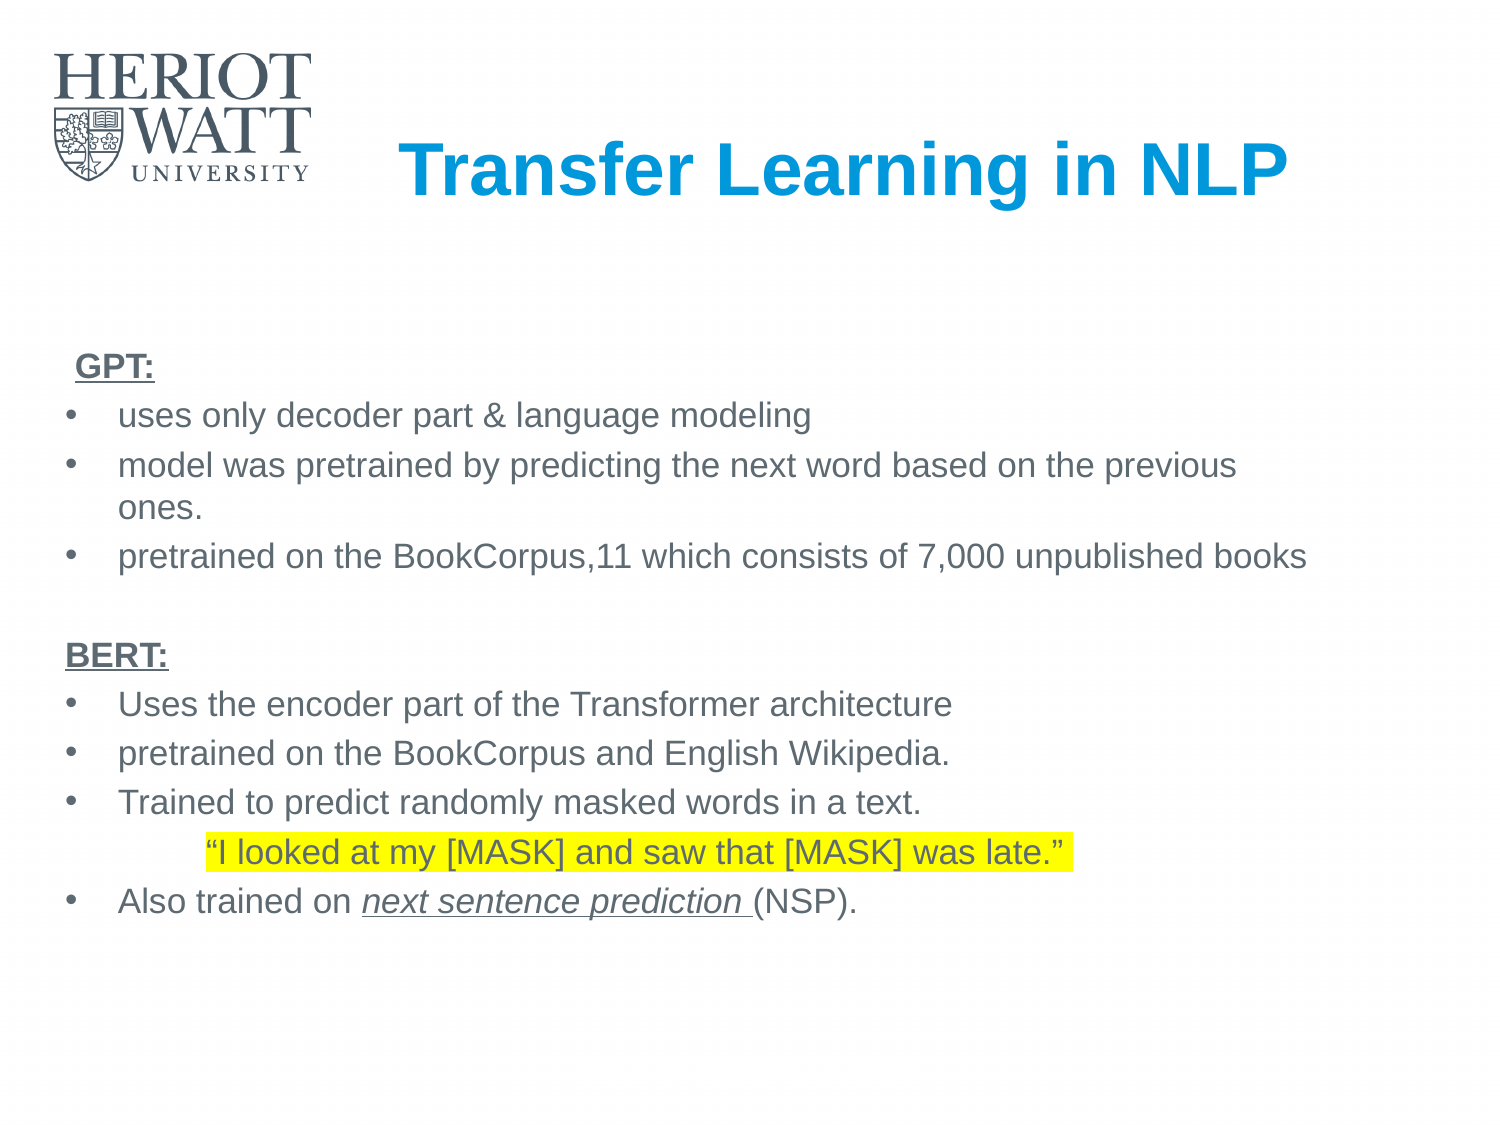

# Transfer Learning in NLP

 GPT:
uses only decoder part & language modeling
model was pretrained by predicting the next word based on the previous ones.
pretrained on the BookCorpus,11 which consists of 7,000 unpublished books

BERT:
Uses the encoder part of the Transformer architecture
pretrained on the BookCorpus and English Wikipedia.
Trained to predict randomly masked words in a text.
	“I looked at my [MASK] and saw that [MASK] was late.”
Also trained on next sentence prediction (NSP).

F20 21 AA  Applied Text Analytics